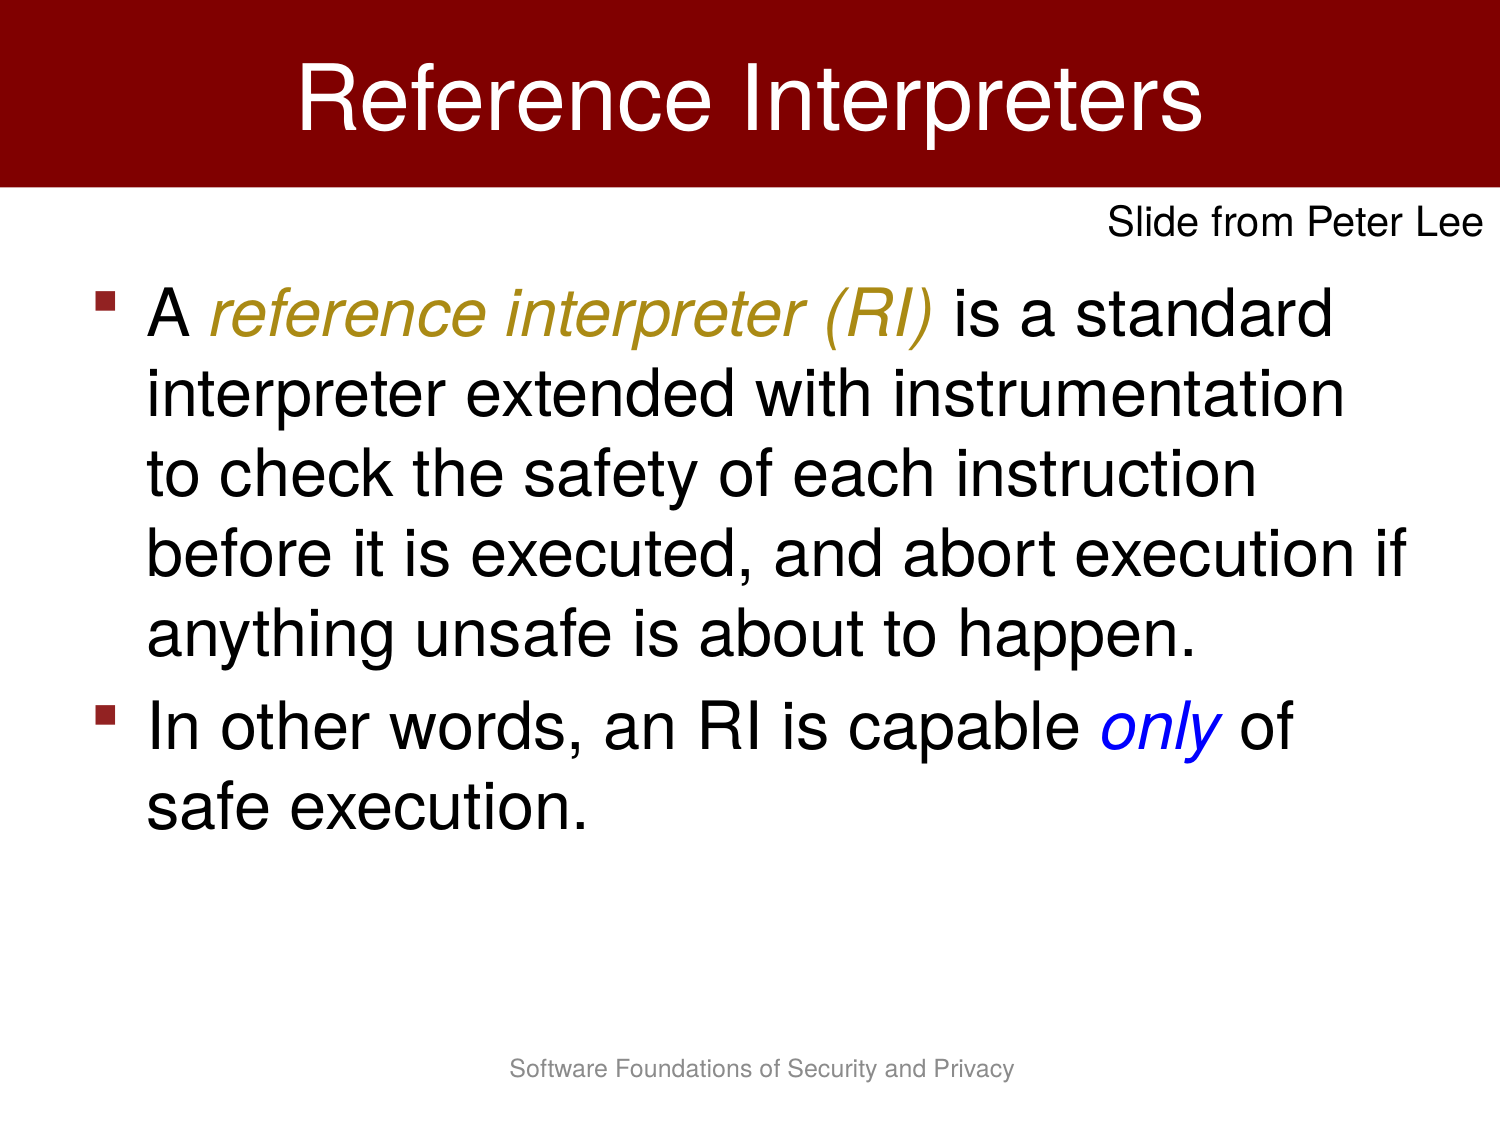

# Reference Interpreters
Slide from Peter Lee
A reference interpreter (RI) is a standard interpreter extended with instrumentation to check the safety of each instruction before it is executed, and abort execution if anything unsafe is about to happen.
In other words, an RI is capable only of safe execution.